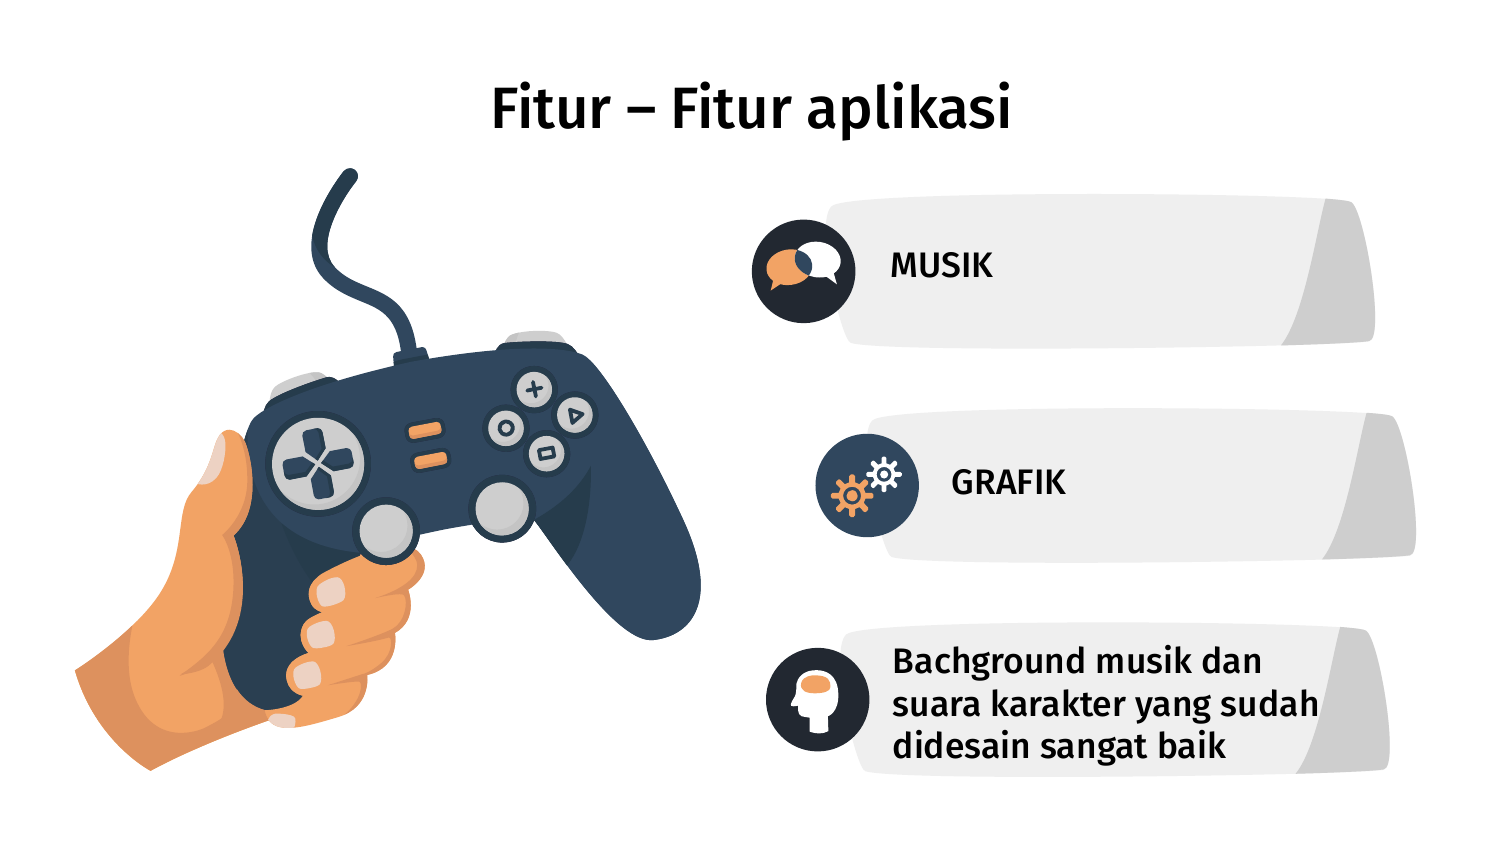

Fitur – Fitur aplikasi

MUSIK

GRAFIK

Bachground musik dan suara karakter yang sudah didesain sangat baik